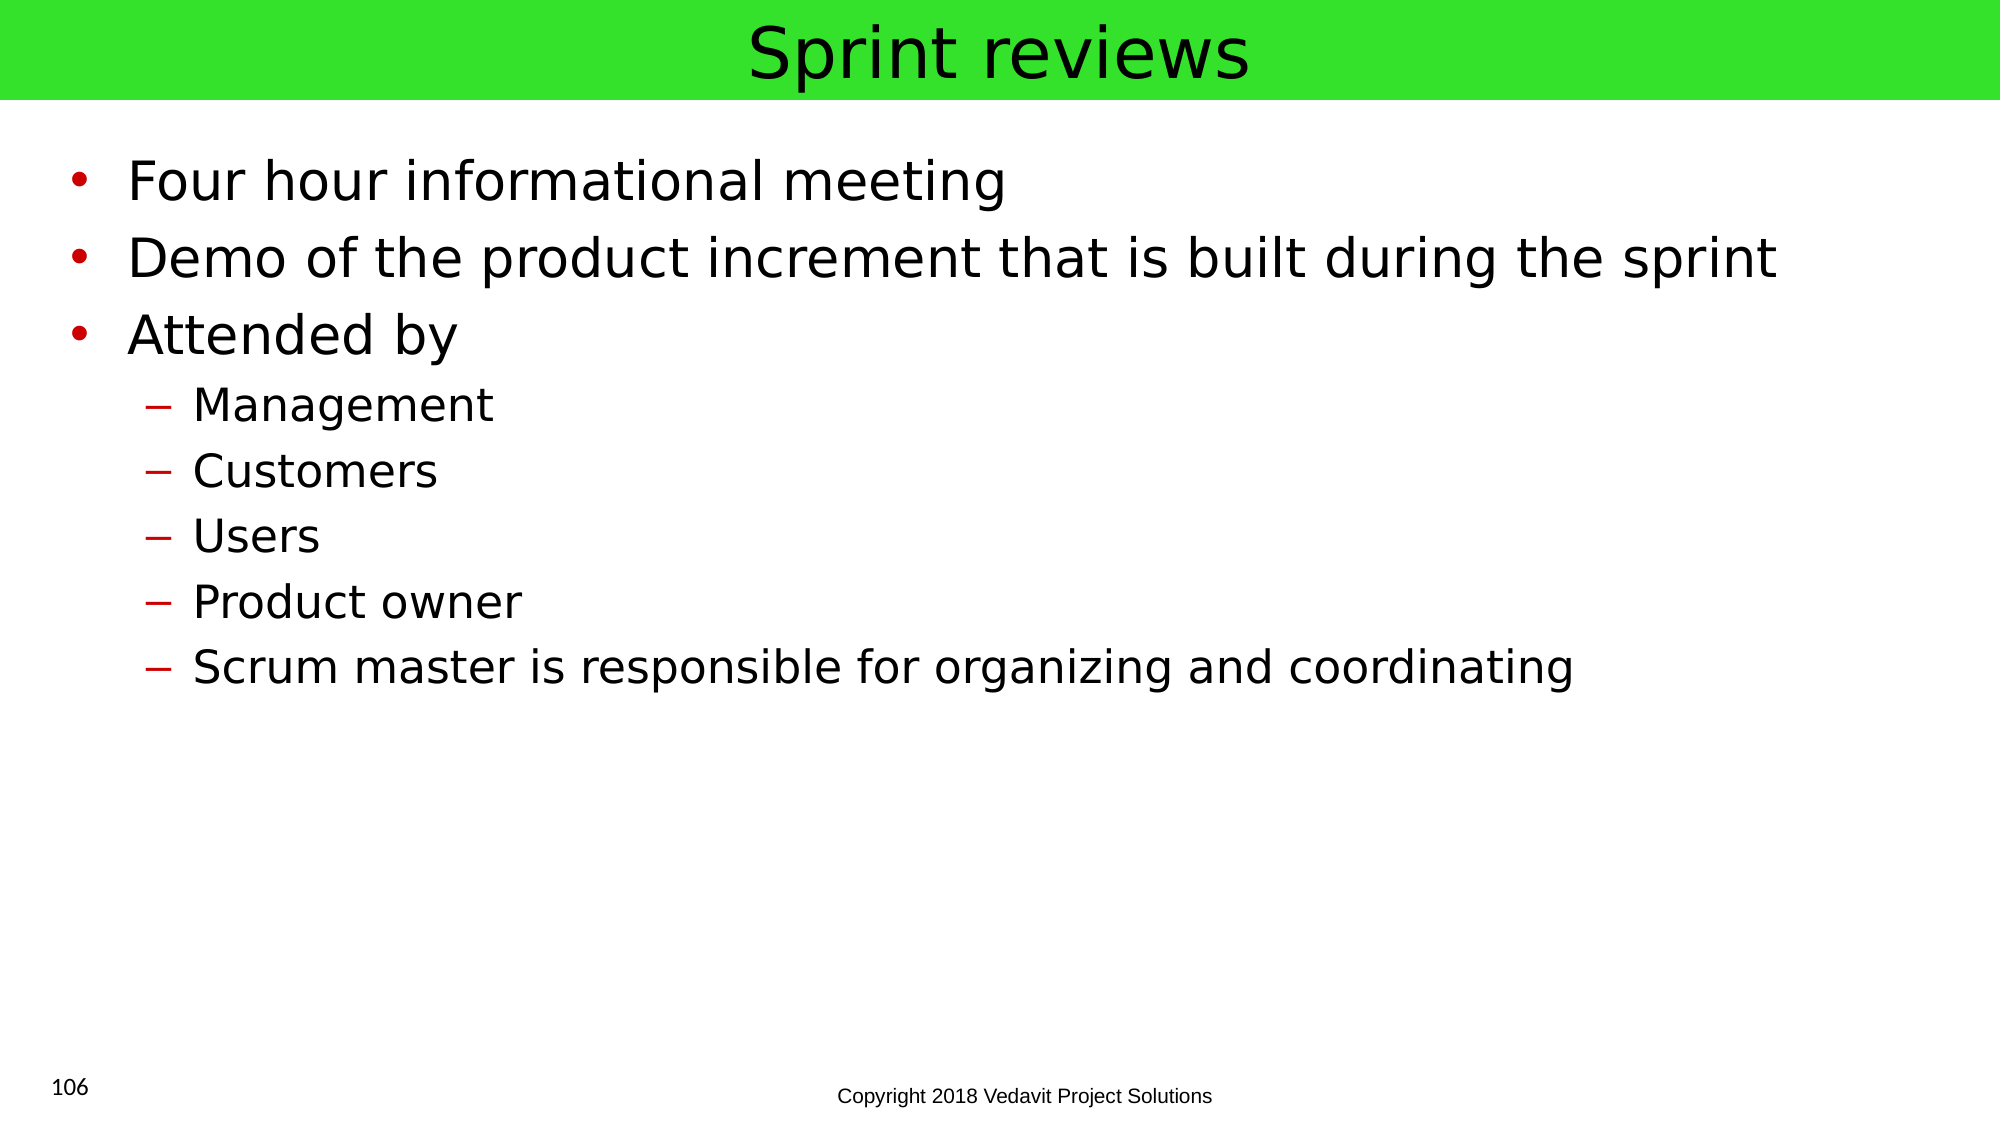

# Sprint reviews
Four hour informational meeting
Demo of the product increment that is built during the sprint
Attended by
Management
Customers
Users
Product owner
Scrum master is responsible for organizing and coordinating
106